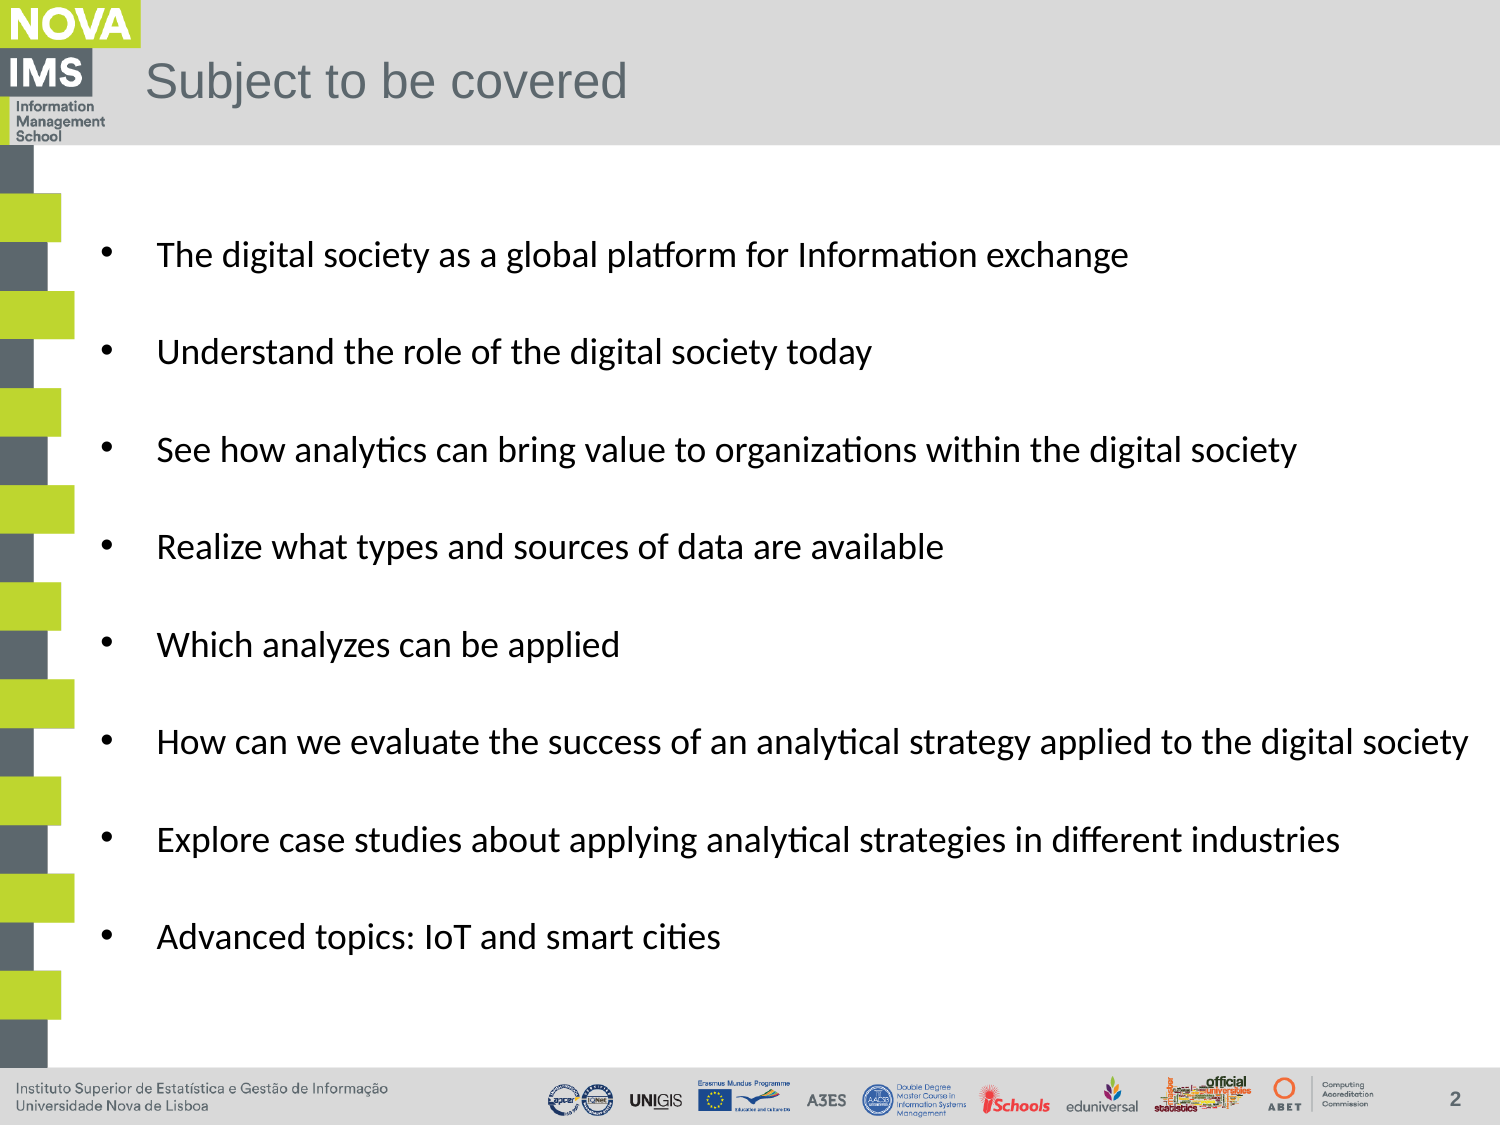

# Subject to be covered
The digital society as a global platform for Information exchange
Understand the role of the digital society today
See how analytics can bring value to organizations within the digital society
Realize what types and sources of data are available
Which analyzes can be applied
How can we evaluate the success of an analytical strategy applied to the digital society
Explore case studies about applying analytical strategies in different industries
Advanced topics: IoT and smart cities

2